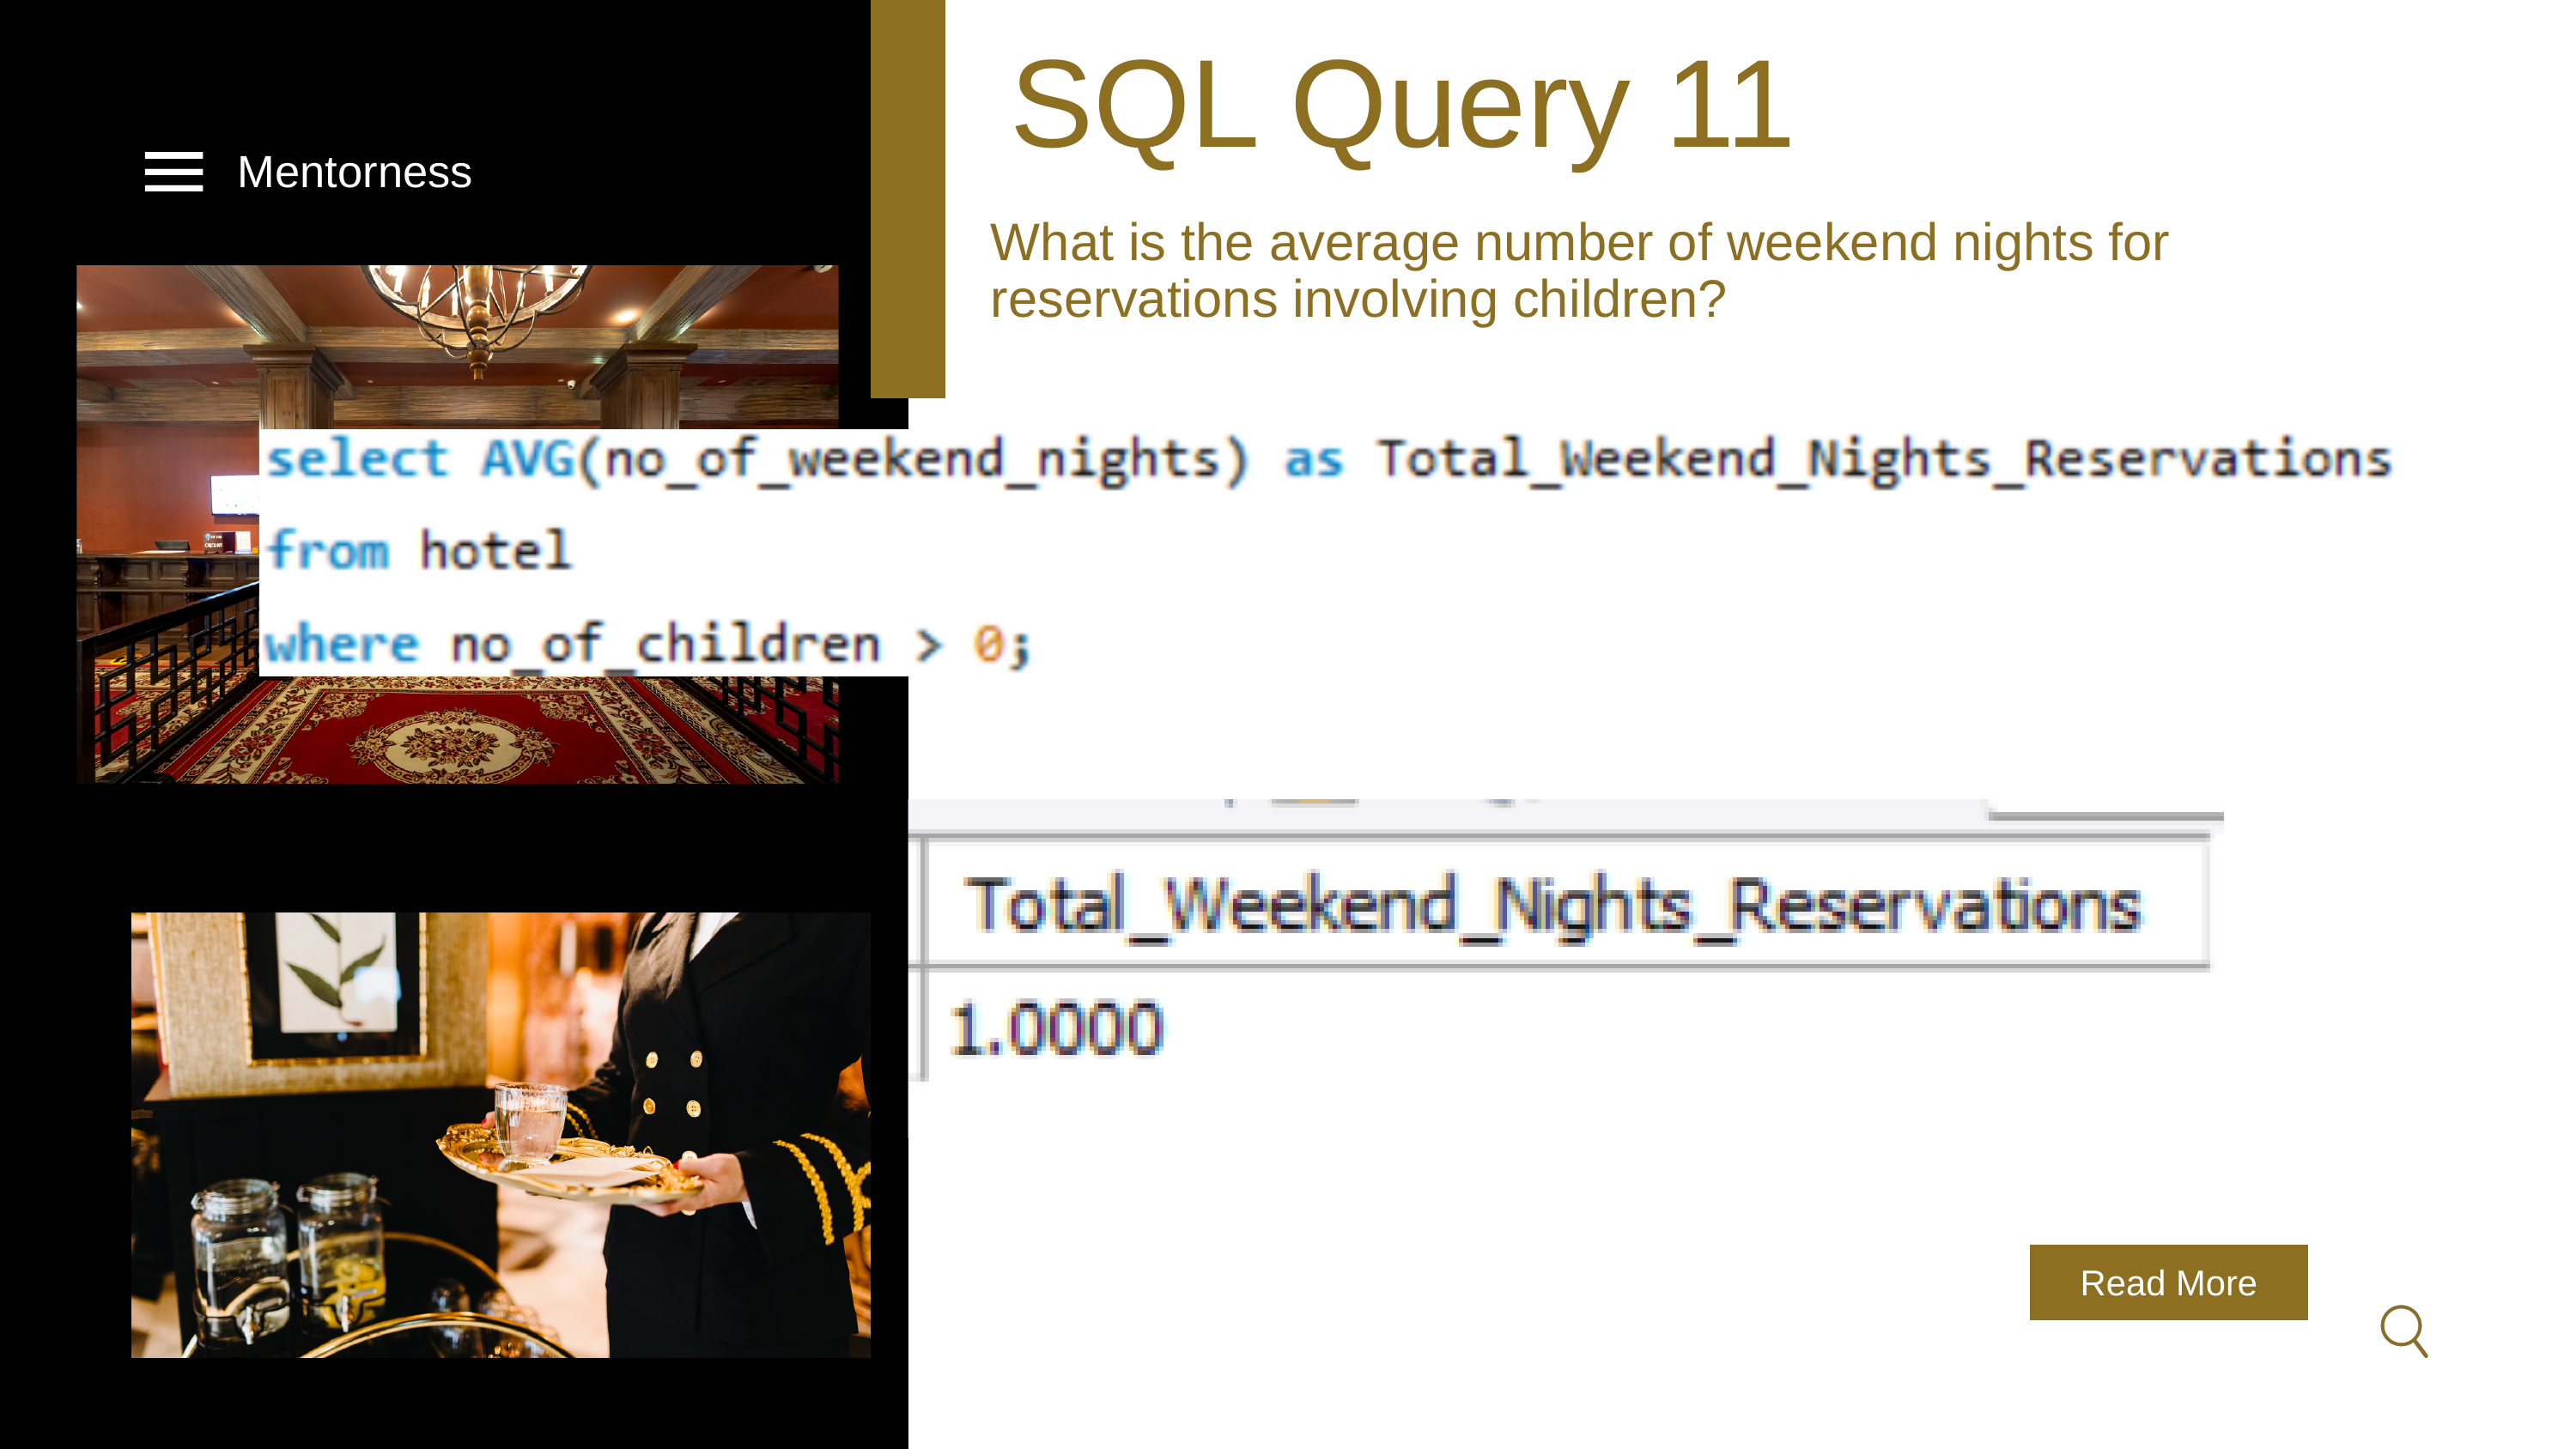

SQL Query 11
Mentorness

What is the average number of weekend nights for reservations involving children?

Read More